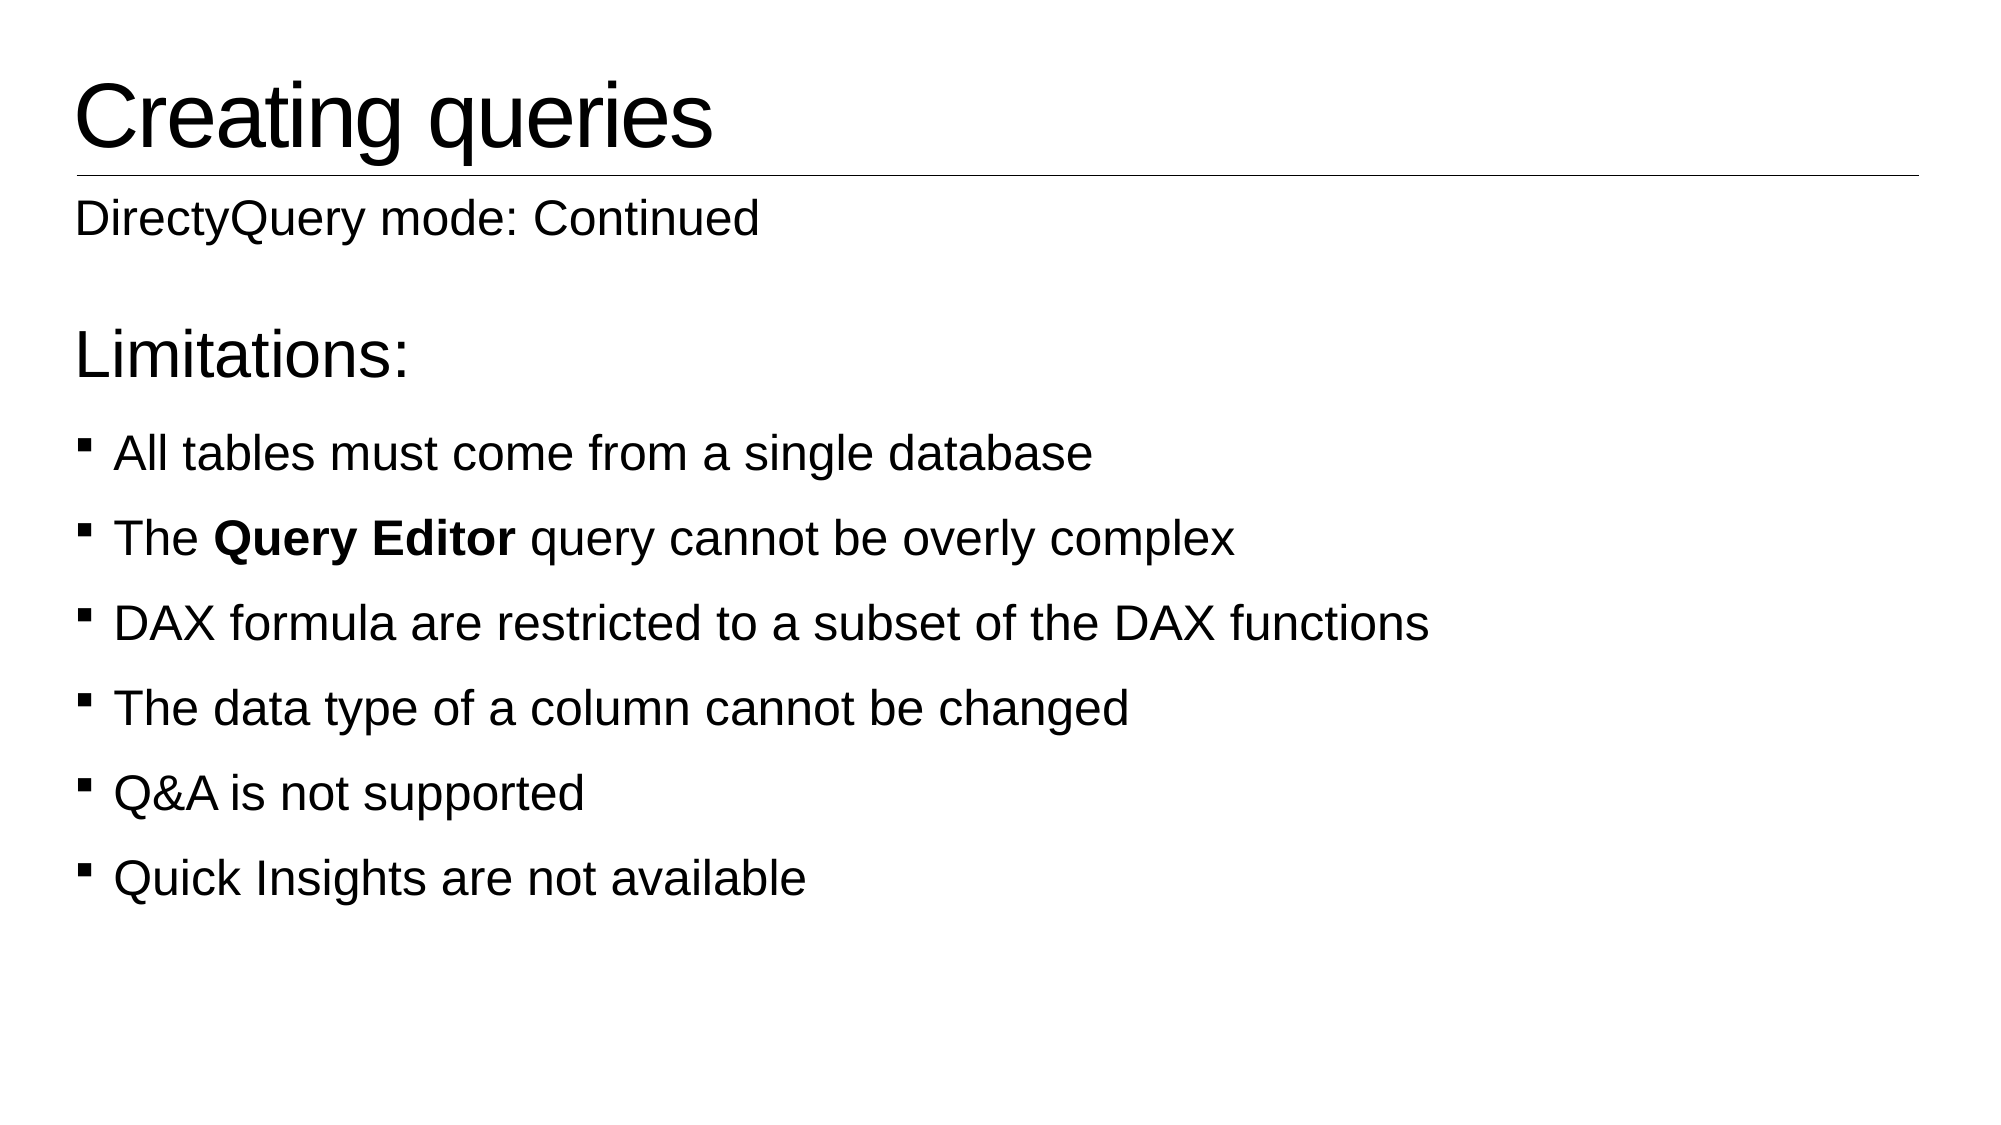

# Creating queries
DirectyQuery mode: Continued
Limitations:
All tables must come from a single database
The Query Editor query cannot be overly complex
DAX formula are restricted to a subset of the DAX functions
The data type of a column cannot be changed
Q&A is not supported
Quick Insights are not available